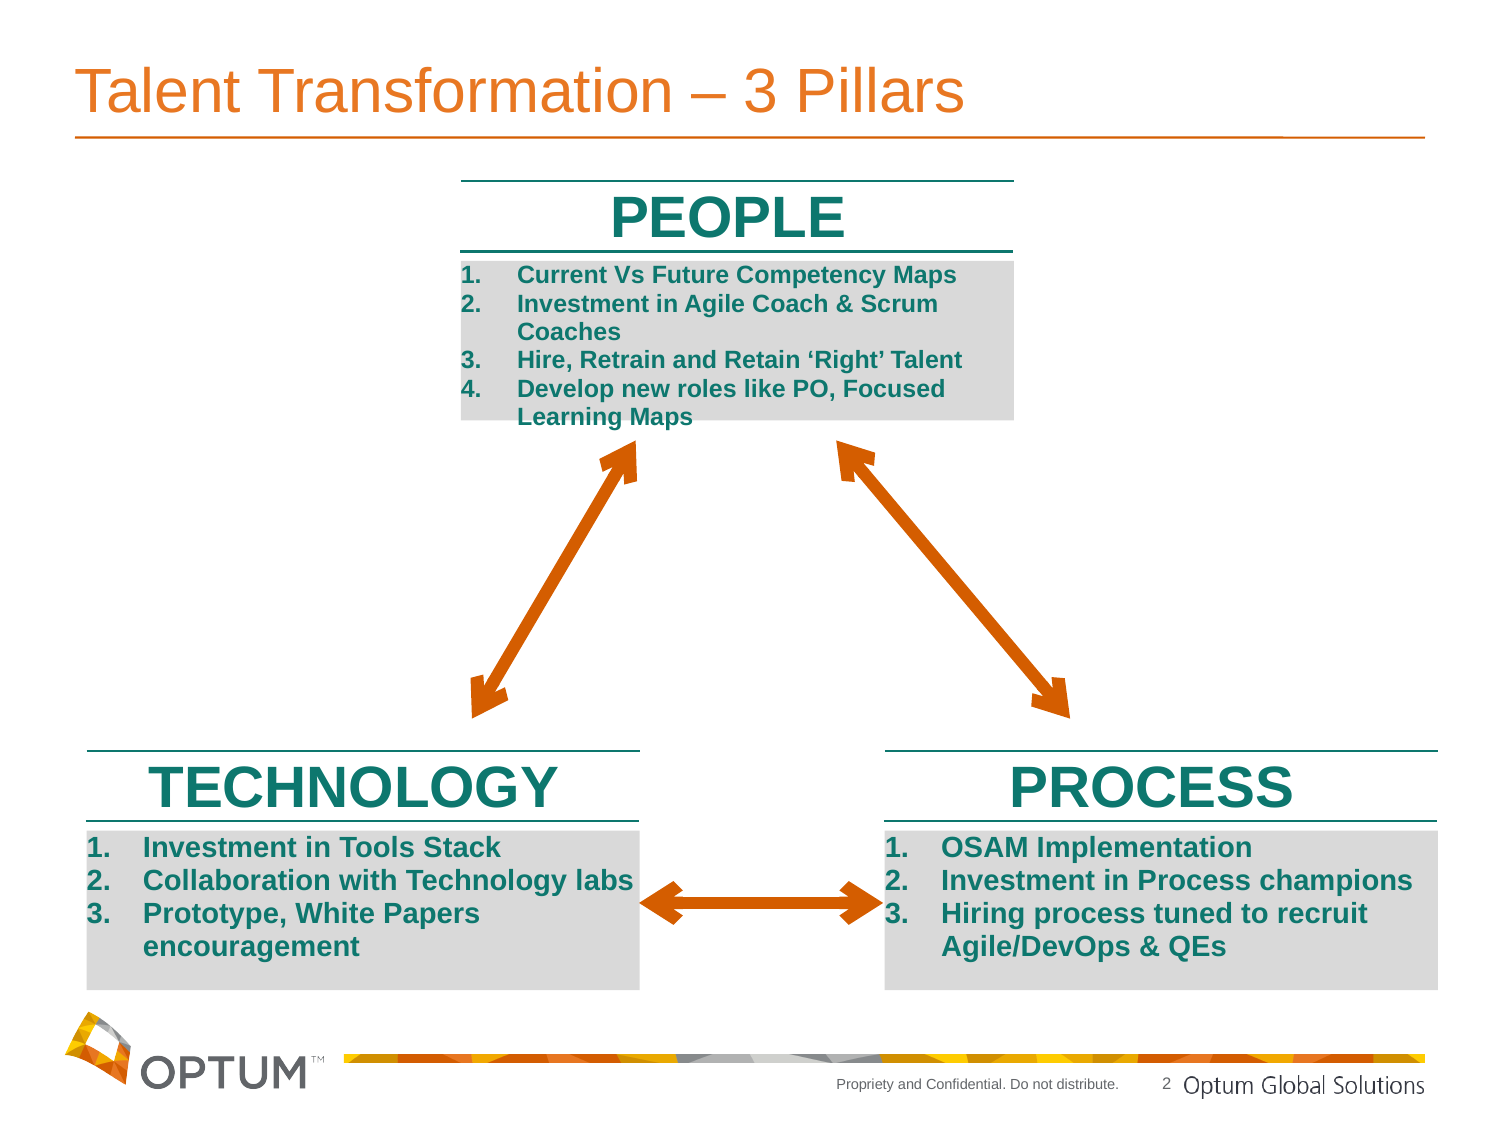

# Talent Transformation – 3 Pillars
PEOPLE
Current Vs Future Competency Maps
Investment in Agile Coach & Scrum Coaches
Hire, Retrain and Retain ‘Right’ Talent
Develop new roles like PO, Focused Learning Maps
TECHNOLOGY
Investment in Tools Stack
Collaboration with Technology labs
Prototype, White Papers encouragement

PROCESS
OSAM Implementation
Investment in Process champions
Hiring process tuned to recruit Agile/DevOps & QEs
2